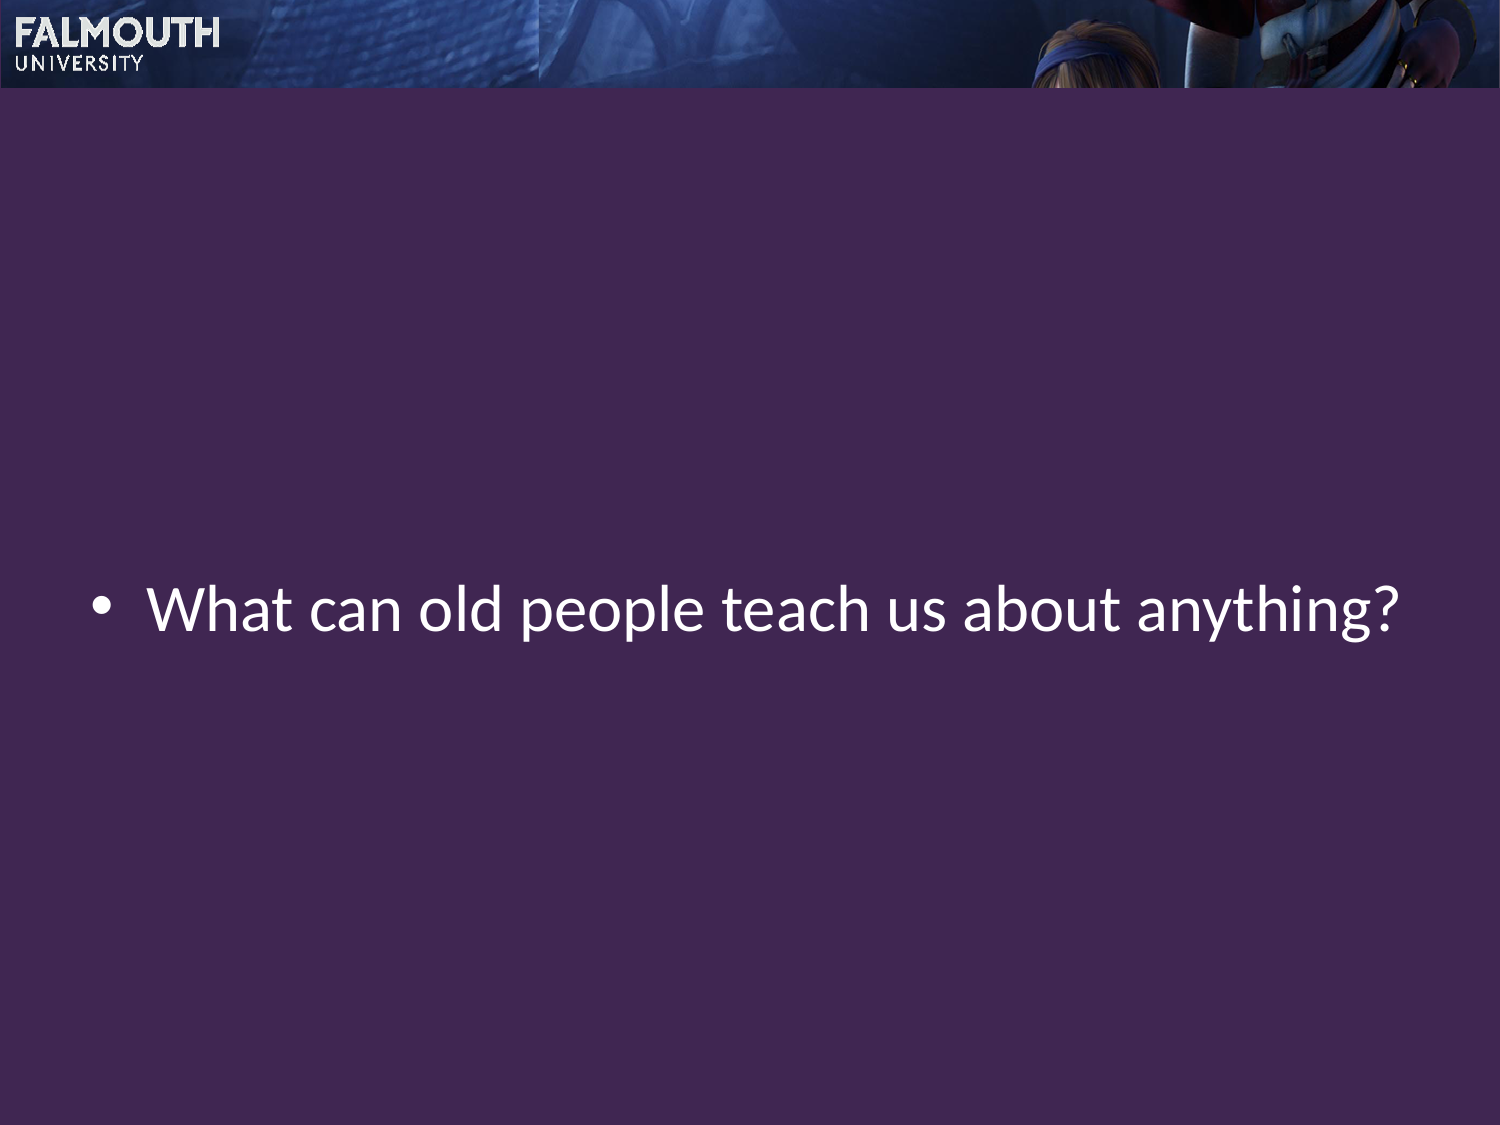

What can old people teach us about anything?